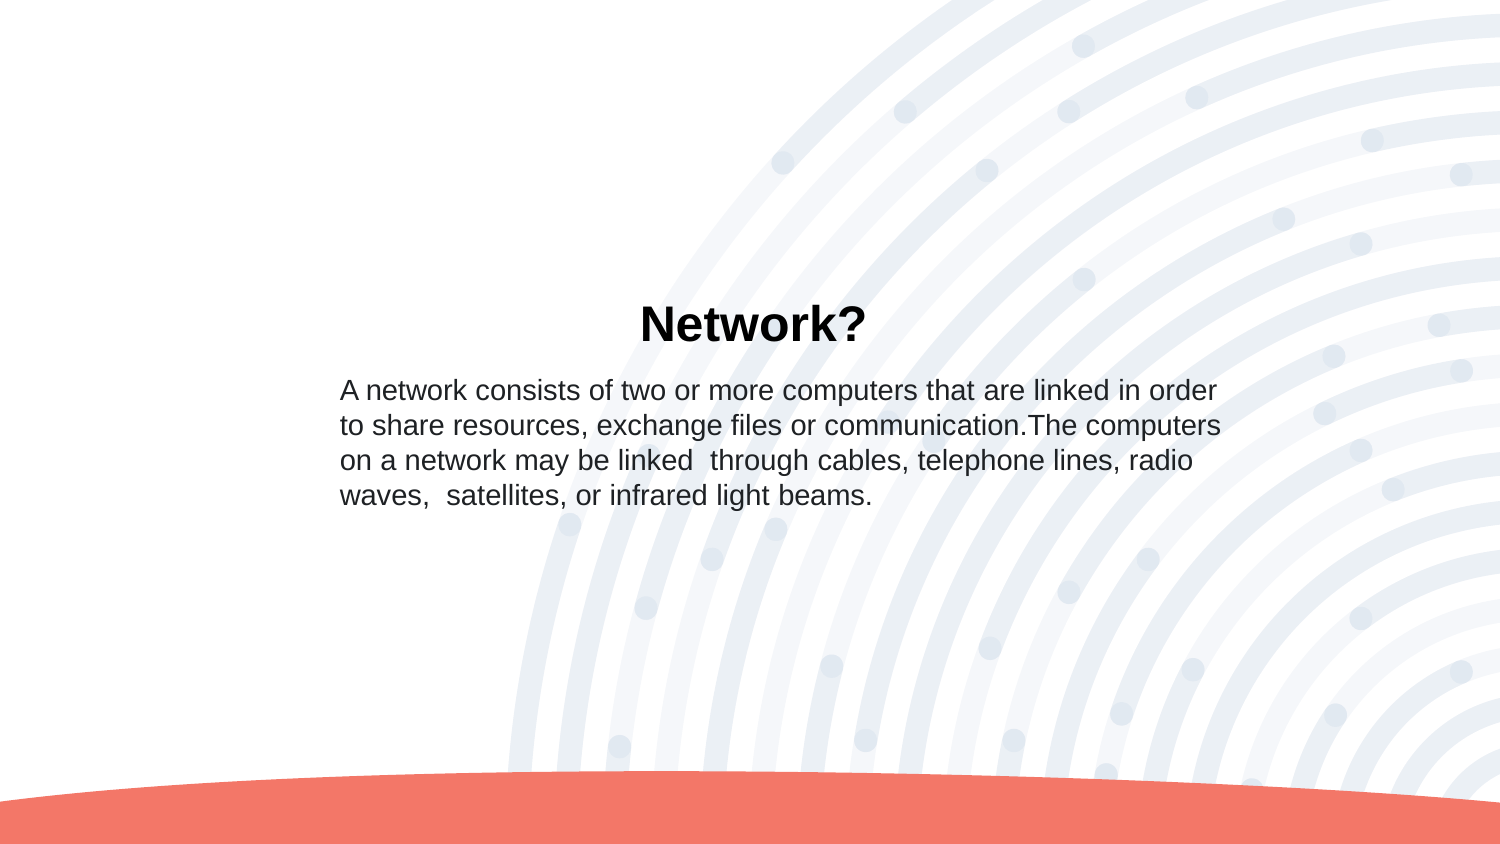

Network?
A network consists of two or more computers that are linked in order to share resources, exchange files or communication.The computers on a network may be linked  through cables, telephone lines, radio waves,  satellites, or infrared light beams.